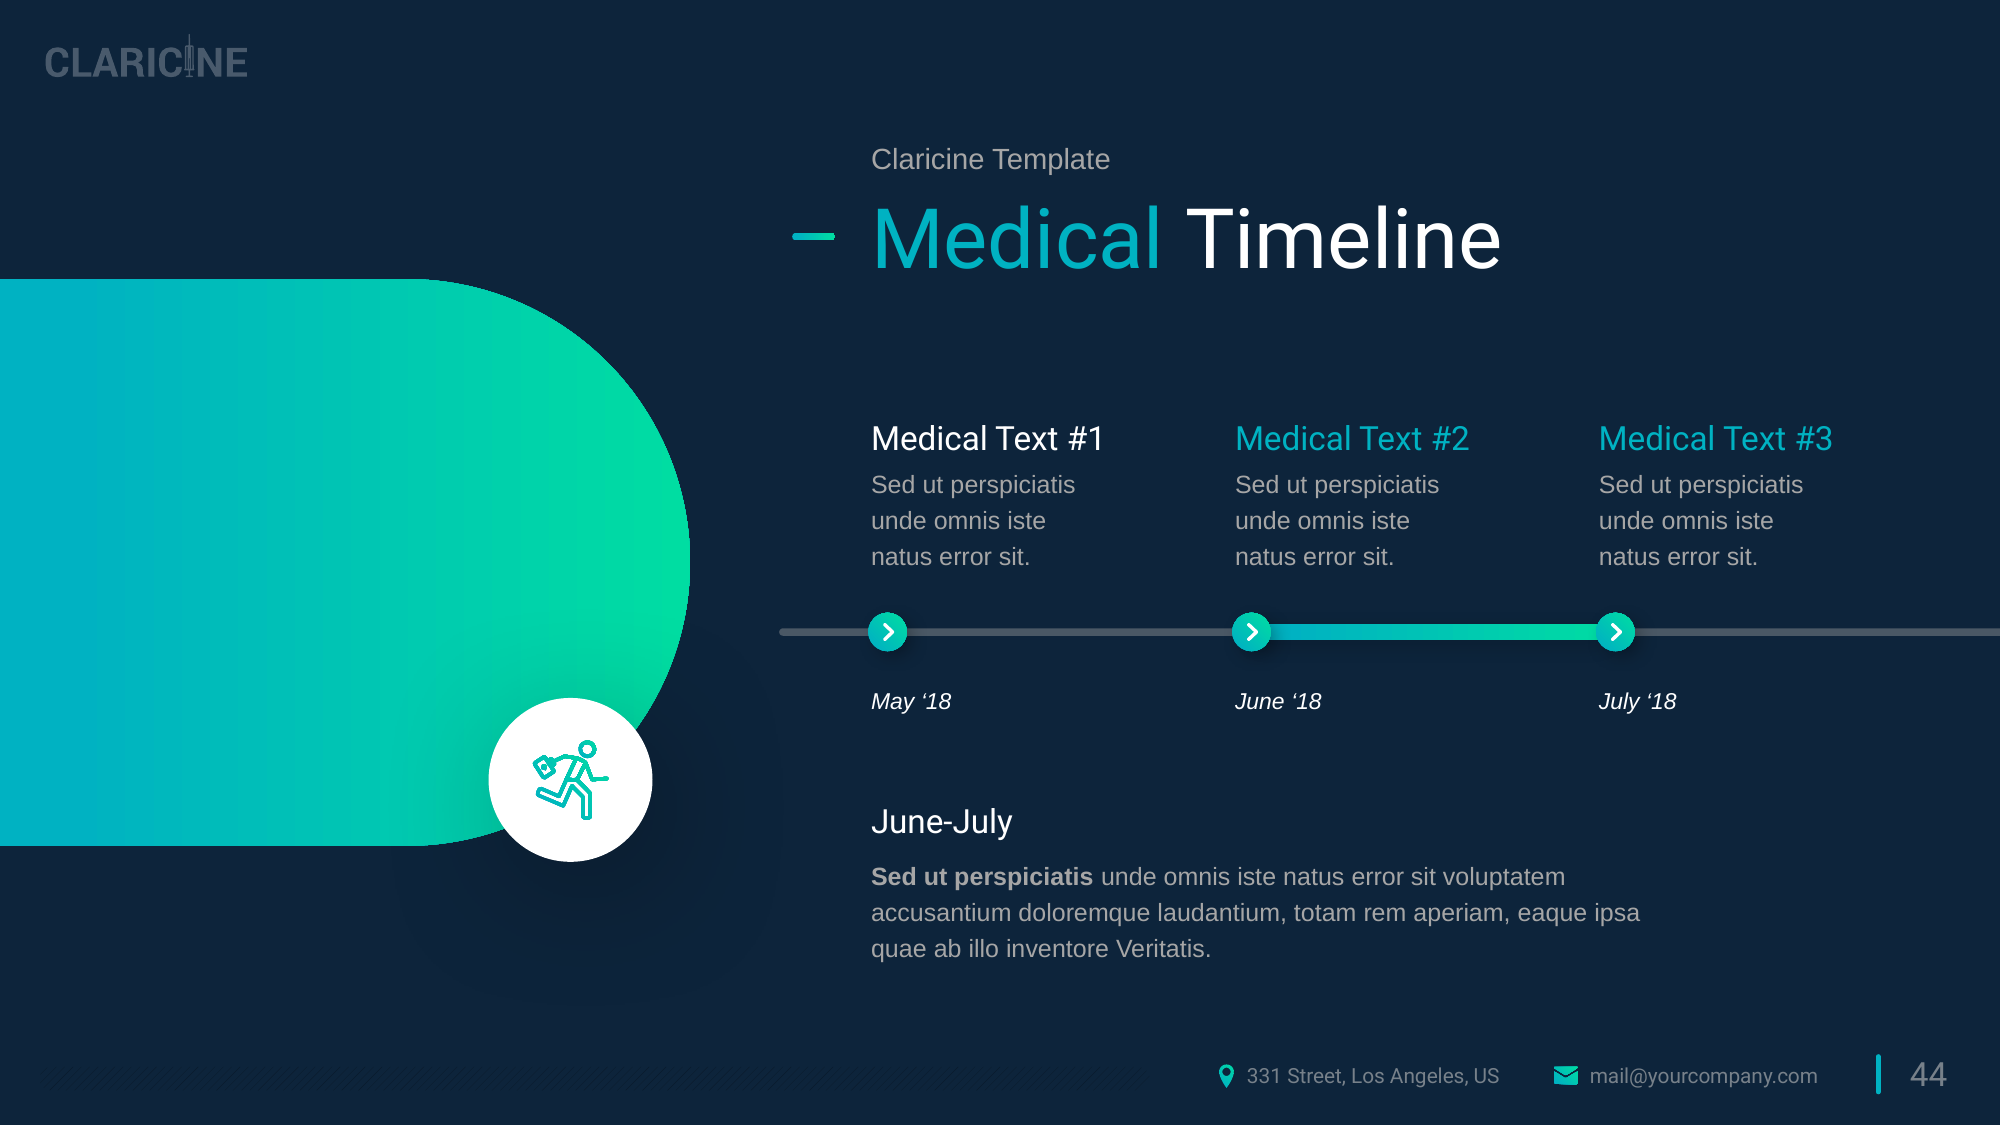

Claricine Template
Medical Timeline

Medical Text #1
Sed ut perspiciatis unde omnis iste natus error sit.

May ‘18
Medical Text #2
Sed ut perspiciatis unde omnis iste natus error sit.

June ‘18
Medical Text #3
Sed ut perspiciatis unde omnis iste natus error sit.

July ‘18

June-July
Sed ut perspiciatis unde omnis iste natus error sit voluptatem accusantium doloremque laudantium, totam rem aperiam, eaque ipsa quae ab illo inventore Veritatis.